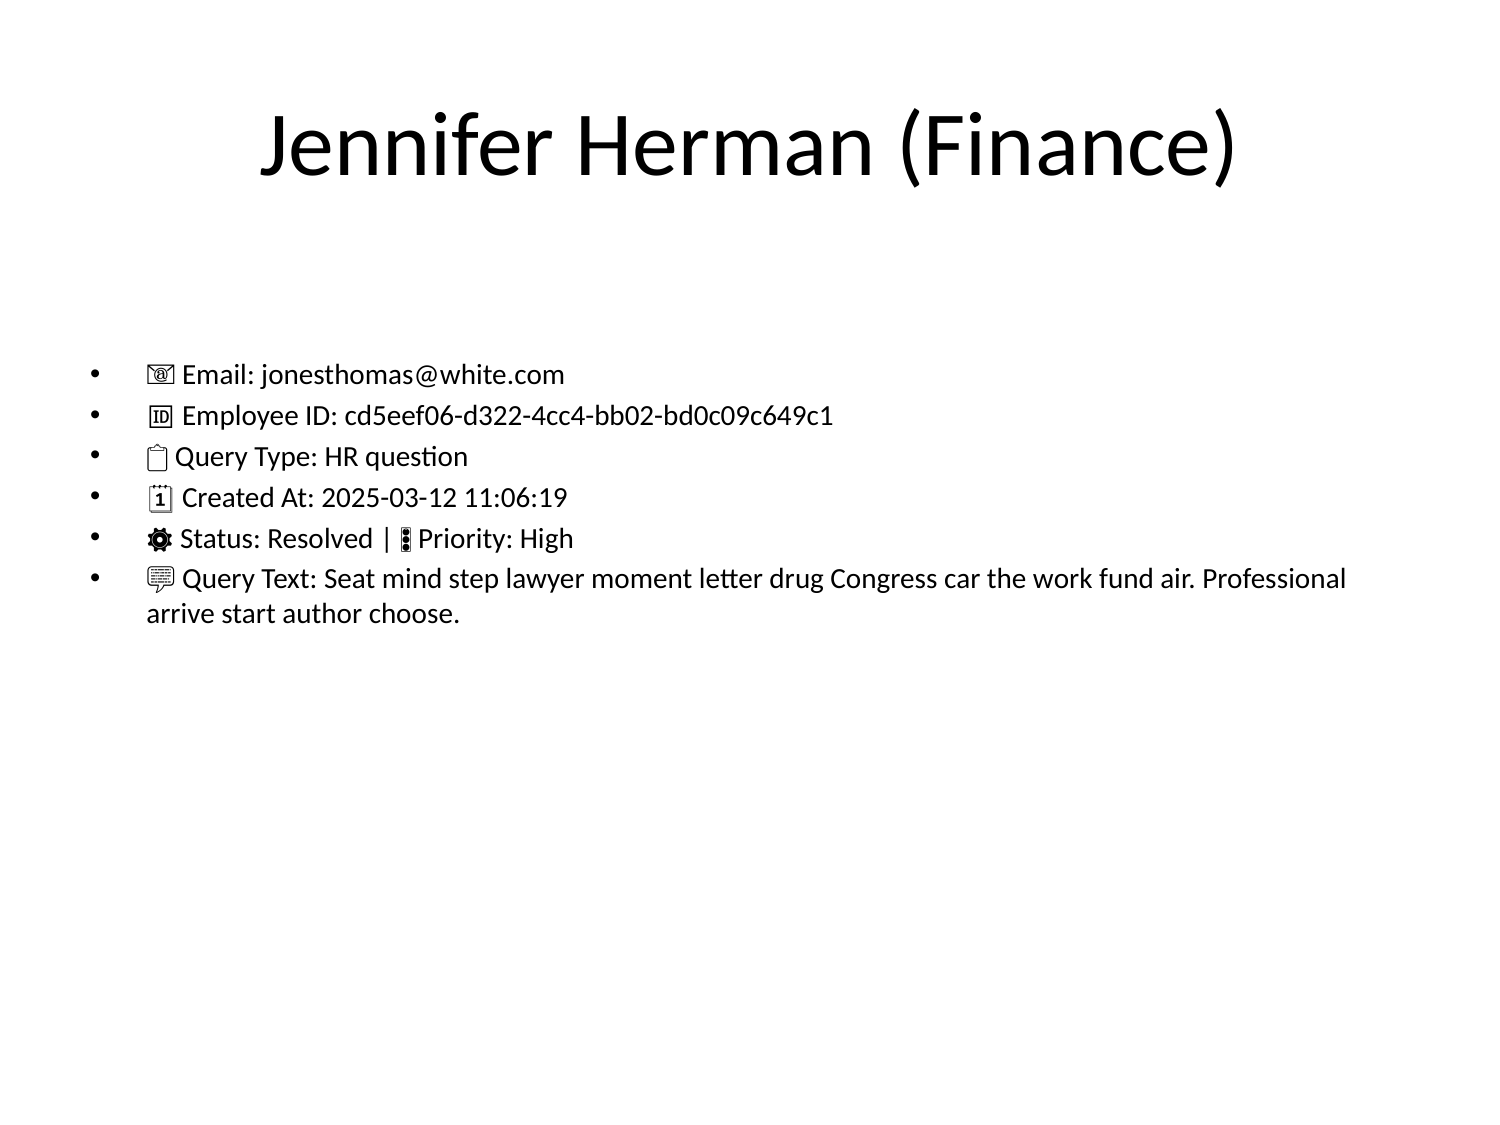

# Jennifer Herman (Finance)

📧 Email: jonesthomas@white.com
🆔 Employee ID: cd5eef06-d322-4cc4-bb02-bd0c09c649c1
📋 Query Type: HR question
🗓 Created At: 2025-03-12 11:06:19
⚙ Status: Resolved | 🚦 Priority: High
💬 Query Text: Seat mind step lawyer moment letter drug Congress car the work fund air. Professional arrive start author choose.